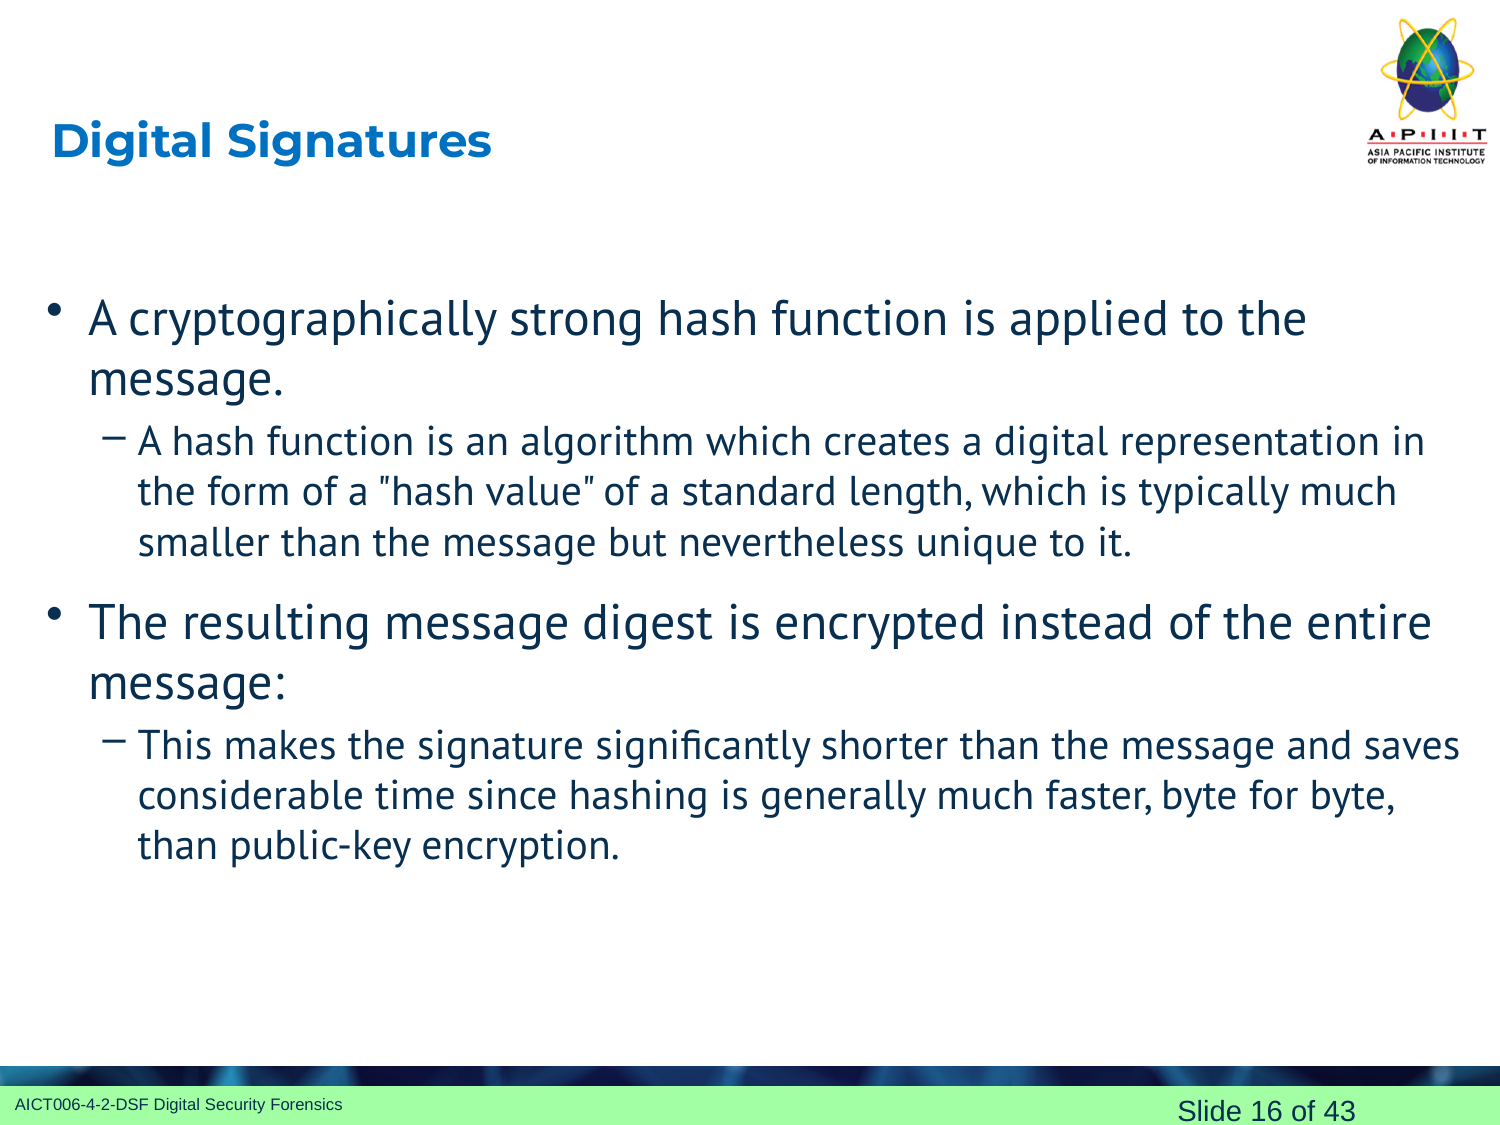

# Digital Signatures
A cryptographically strong hash function is applied to the message.
A hash function is an algorithm which creates a digital representation in the form of a "hash value" of a standard length, which is typically much smaller than the message but nevertheless unique to it.
The resulting message digest is encrypted instead of the entire message:
This makes the signature significantly shorter than the message and saves considerable time since hashing is generally much faster, byte for byte, than public-key encryption.

Slide 16 of 43